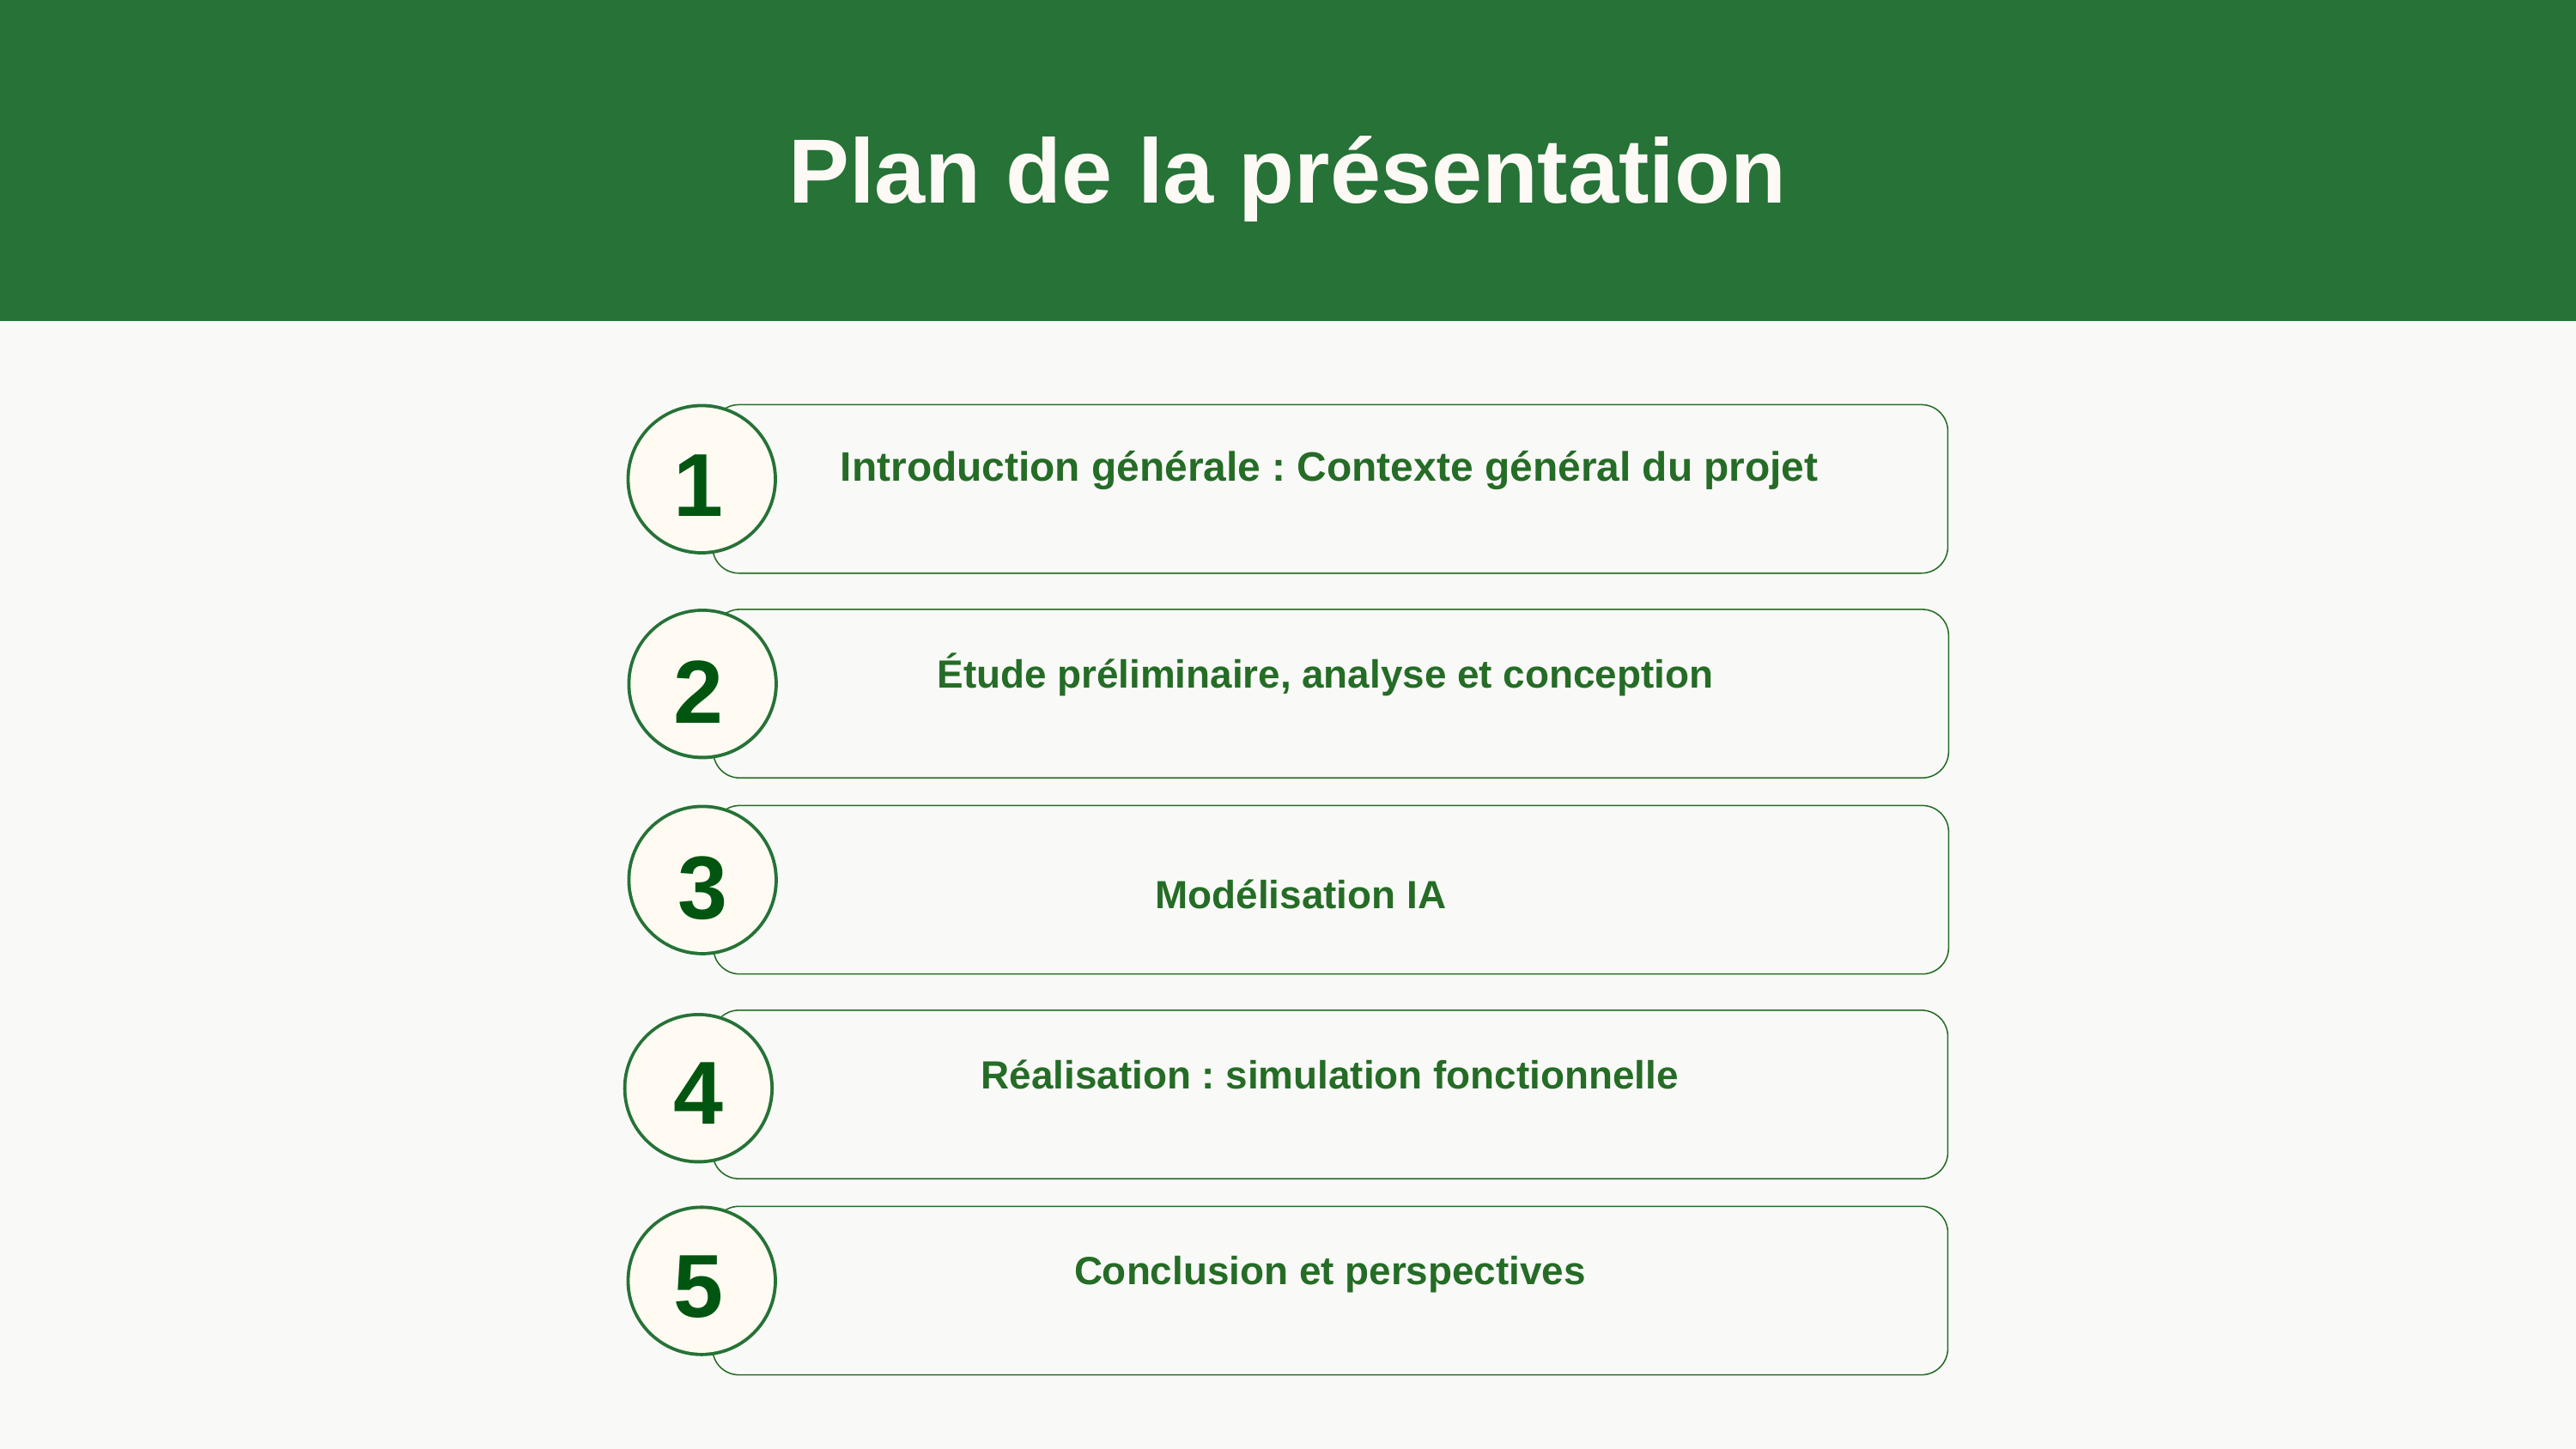

Plan de la présentation

Introduction générale : Contexte général du projet

1

Étude préliminaire, analyse et conception

2

Modélisation IA

3

Réalisation : simulation fonctionnelle

4

Conclusion et perspectives

5